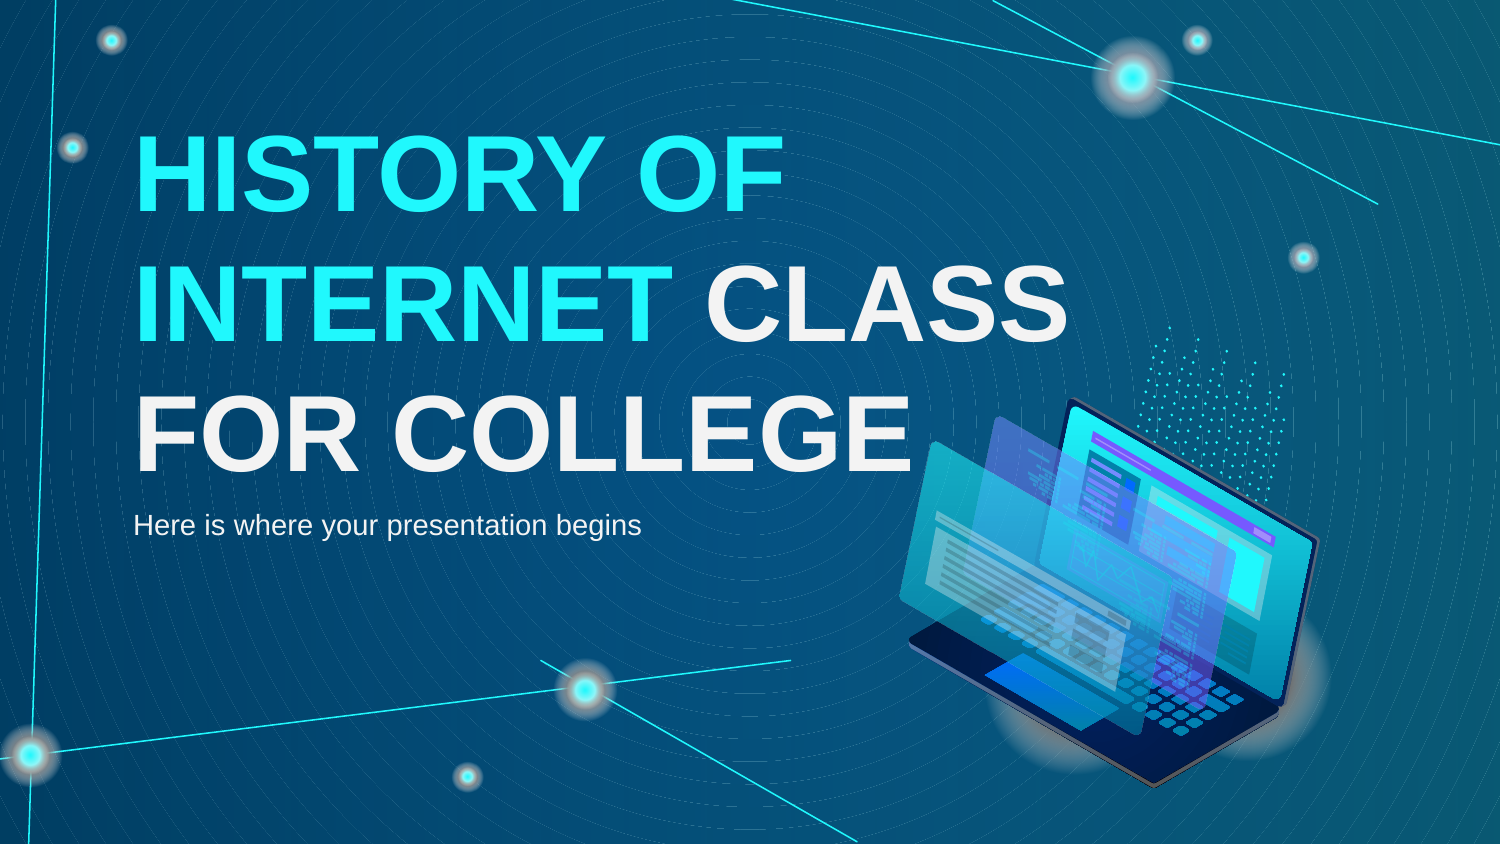

# HISTORY OF INTERNET CLASS FOR COLLEGE

Here is where your presentation begins